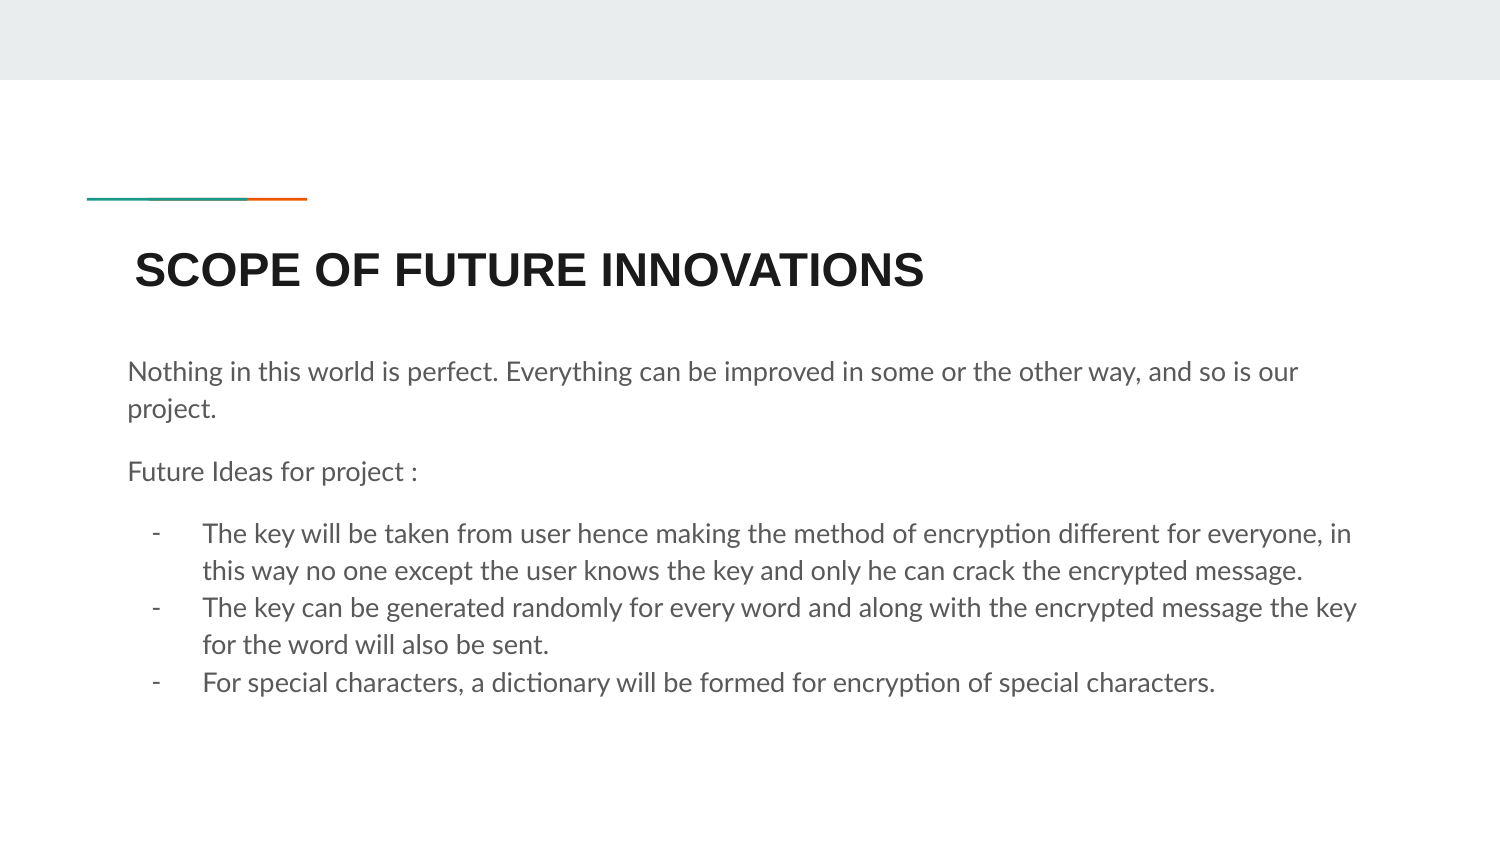

# SCOPE OF FUTURE INNOVATIONS
Nothing in this world is perfect. Everything can be improved in some or the other way, and so is our project.
Future Ideas for project :
The key will be taken from user hence making the method of encryption different for everyone, in this way no one except the user knows the key and only he can crack the encrypted message.
The key can be generated randomly for every word and along with the encrypted message the key for the word will also be sent.
For special characters, a dictionary will be formed for encryption of special characters.